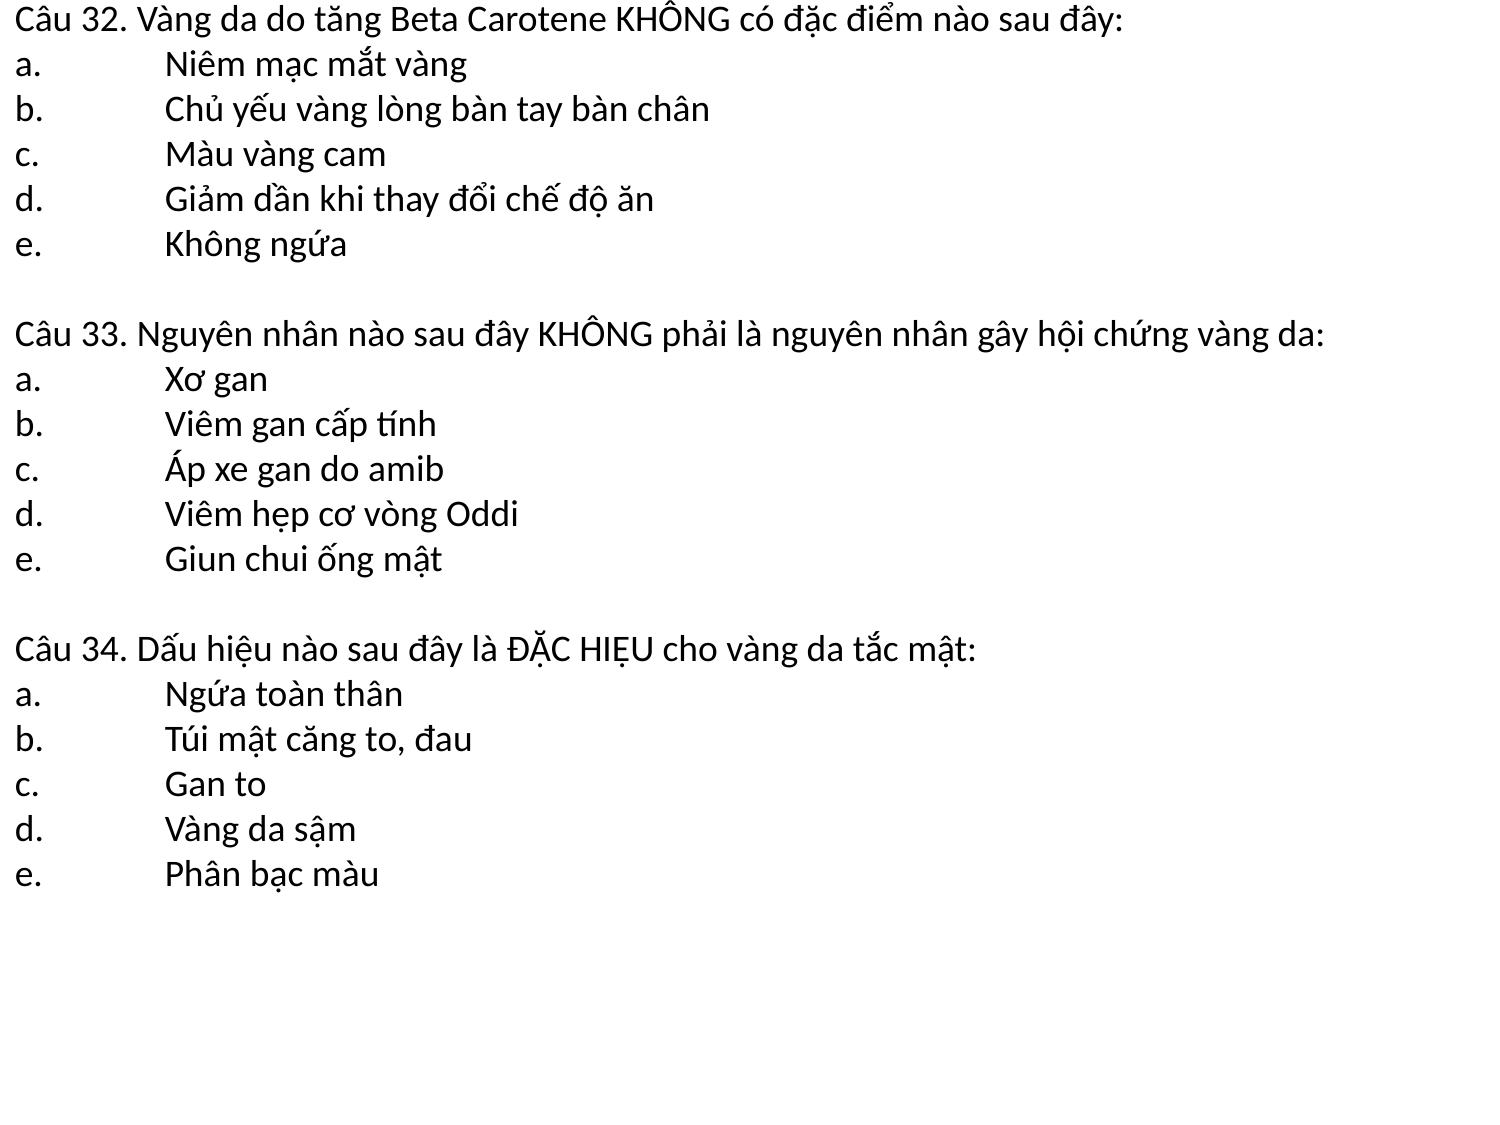

Câu 32. Vàng da do tăng Beta Carotene KHÔNG có đặc điểm nào sau đây:
a.	Niêm mạc mắt vàng
b.	Chủ yếu vàng lòng bàn tay bàn chân
c.	Màu vàng cam
d.	Giảm dần khi thay đổi chế độ ăn
e.	Không ngứa

Câu 33. Nguyên nhân nào sau đây KHÔNG phải là nguyên nhân gây hội chứng vàng da:
a.	Xơ gan
b.	Viêm gan cấp tính
c.	Áp xe gan do amib
d.	Viêm hẹp cơ vòng Oddi
e.	Giun chui ống mật

Câu 34. Dấu hiệu nào sau đây là ĐẶC HIỆU cho vàng da tắc mật:
a.	Ngứa toàn thân
b.	Túi mật căng to, đau
c.	Gan to
d.	Vàng da sậm
e.	Phân bạc màu
#